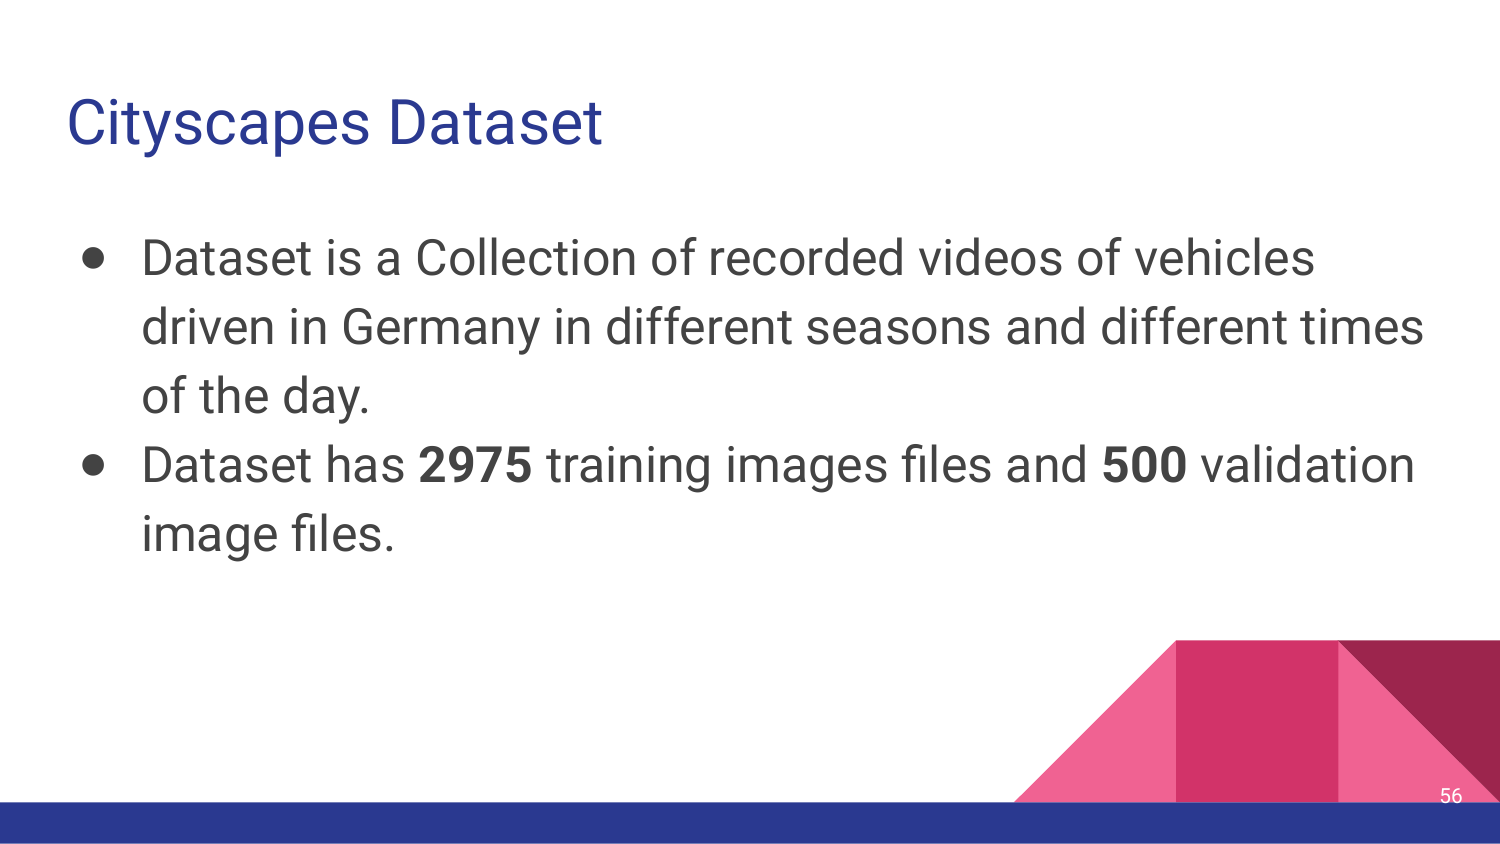

# Cityscapes Dataset
Dataset is a Collection of recorded videos of vehicles driven in Germany in different seasons and different times of the day.
Dataset has 2975 training images files and 500 validation image files.
56